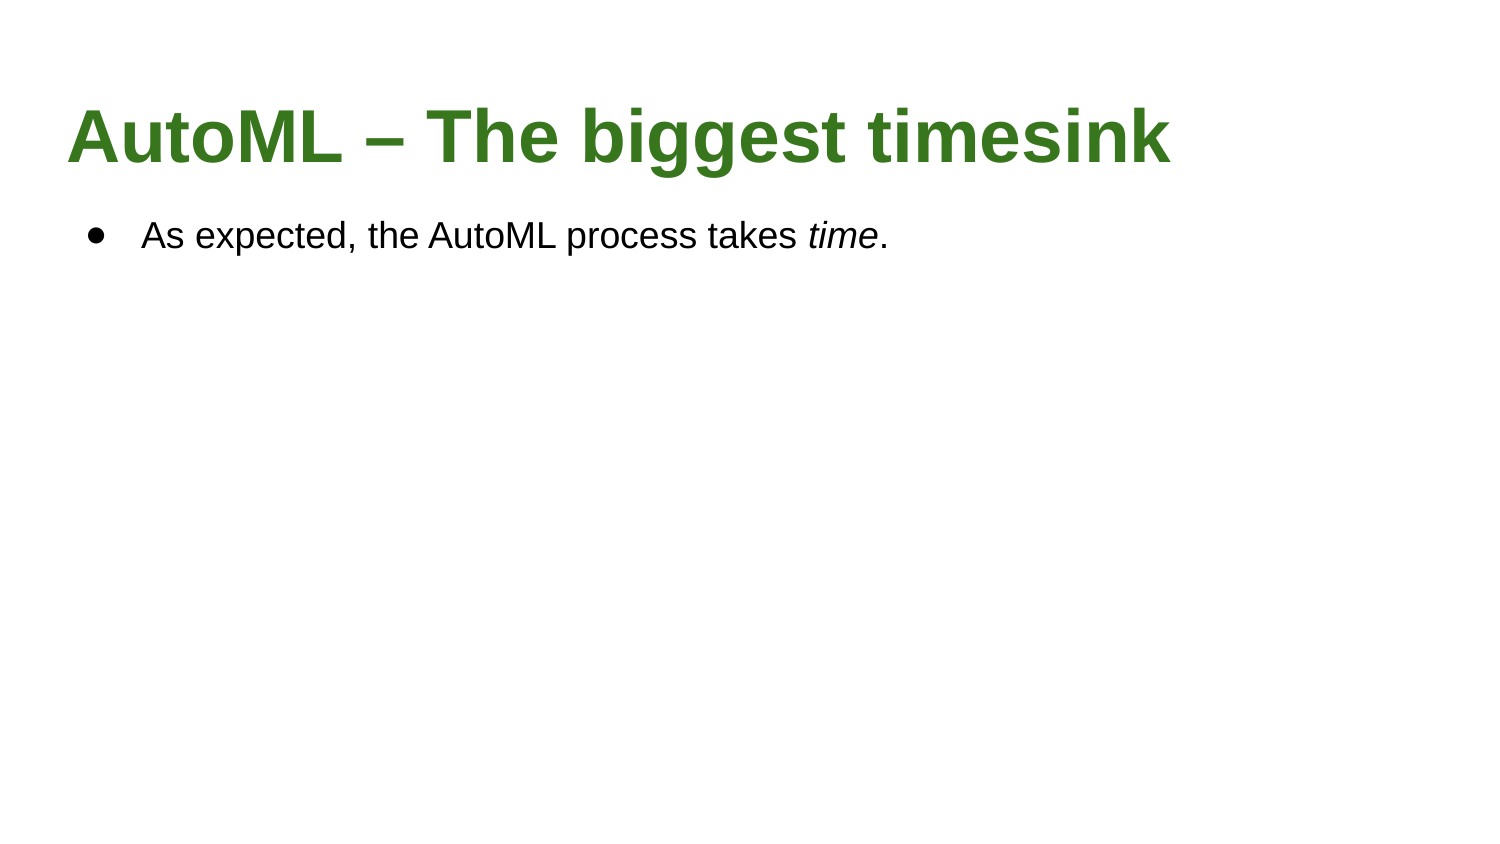

# AutoML – The biggest timesink
As expected, the AutoML process takes time.